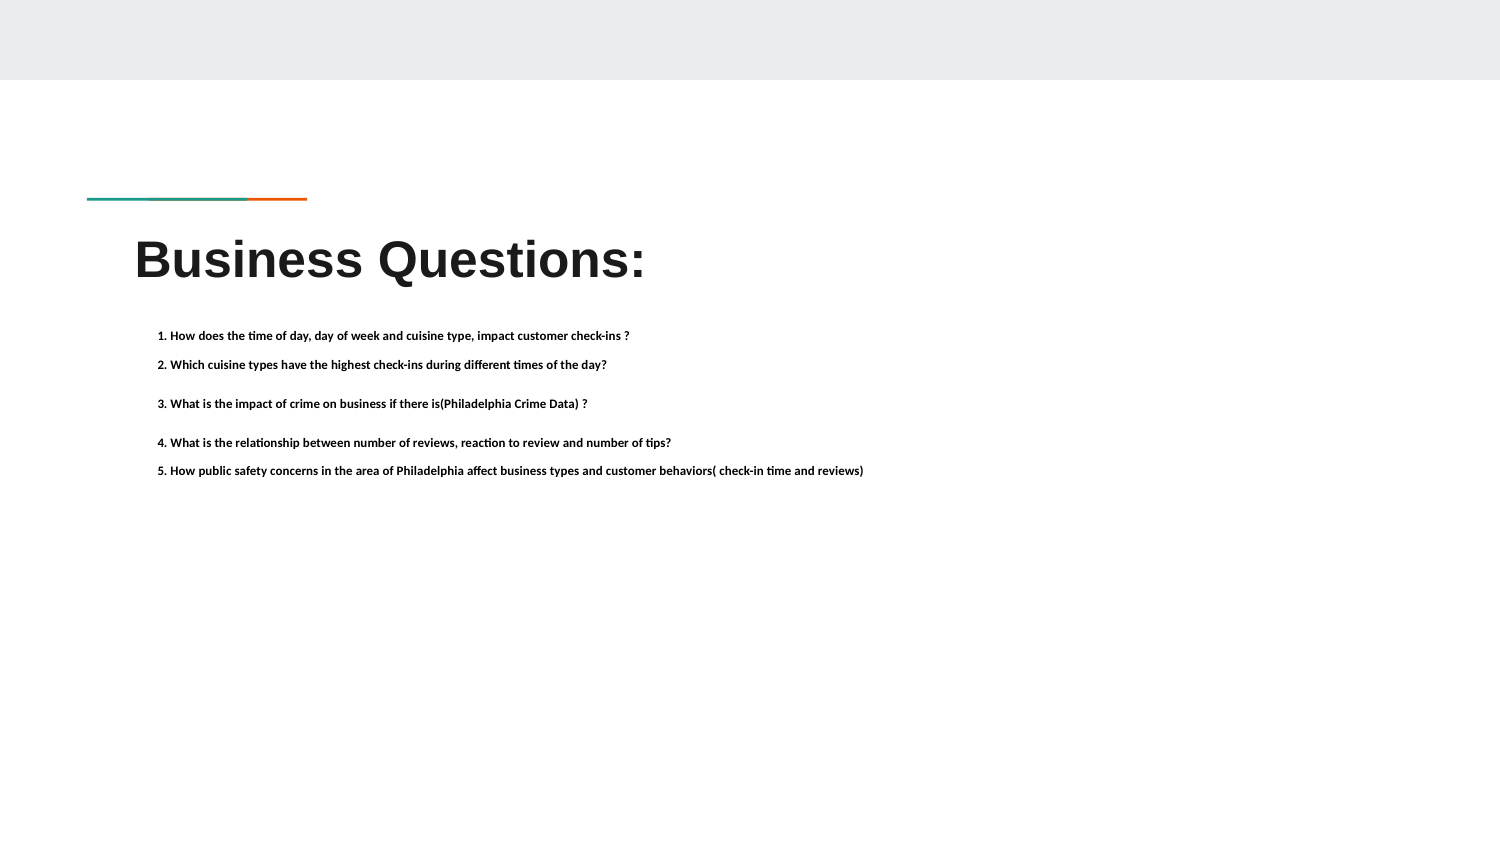

# Business Questions:

1. How does the time of day, day of week and cuisine type, impact customer check-ins ?

2. Which cuisine types have the highest check-ins during different times of the day?

3. What is the impact of crime on business if there is(Philadelphia Crime Data) ?

4. What is the relationship between number of reviews, reaction to review and number of tips?
5. How public safety concerns in the area of Philadelphia affect business types and customer behaviors( check-in time and reviews)